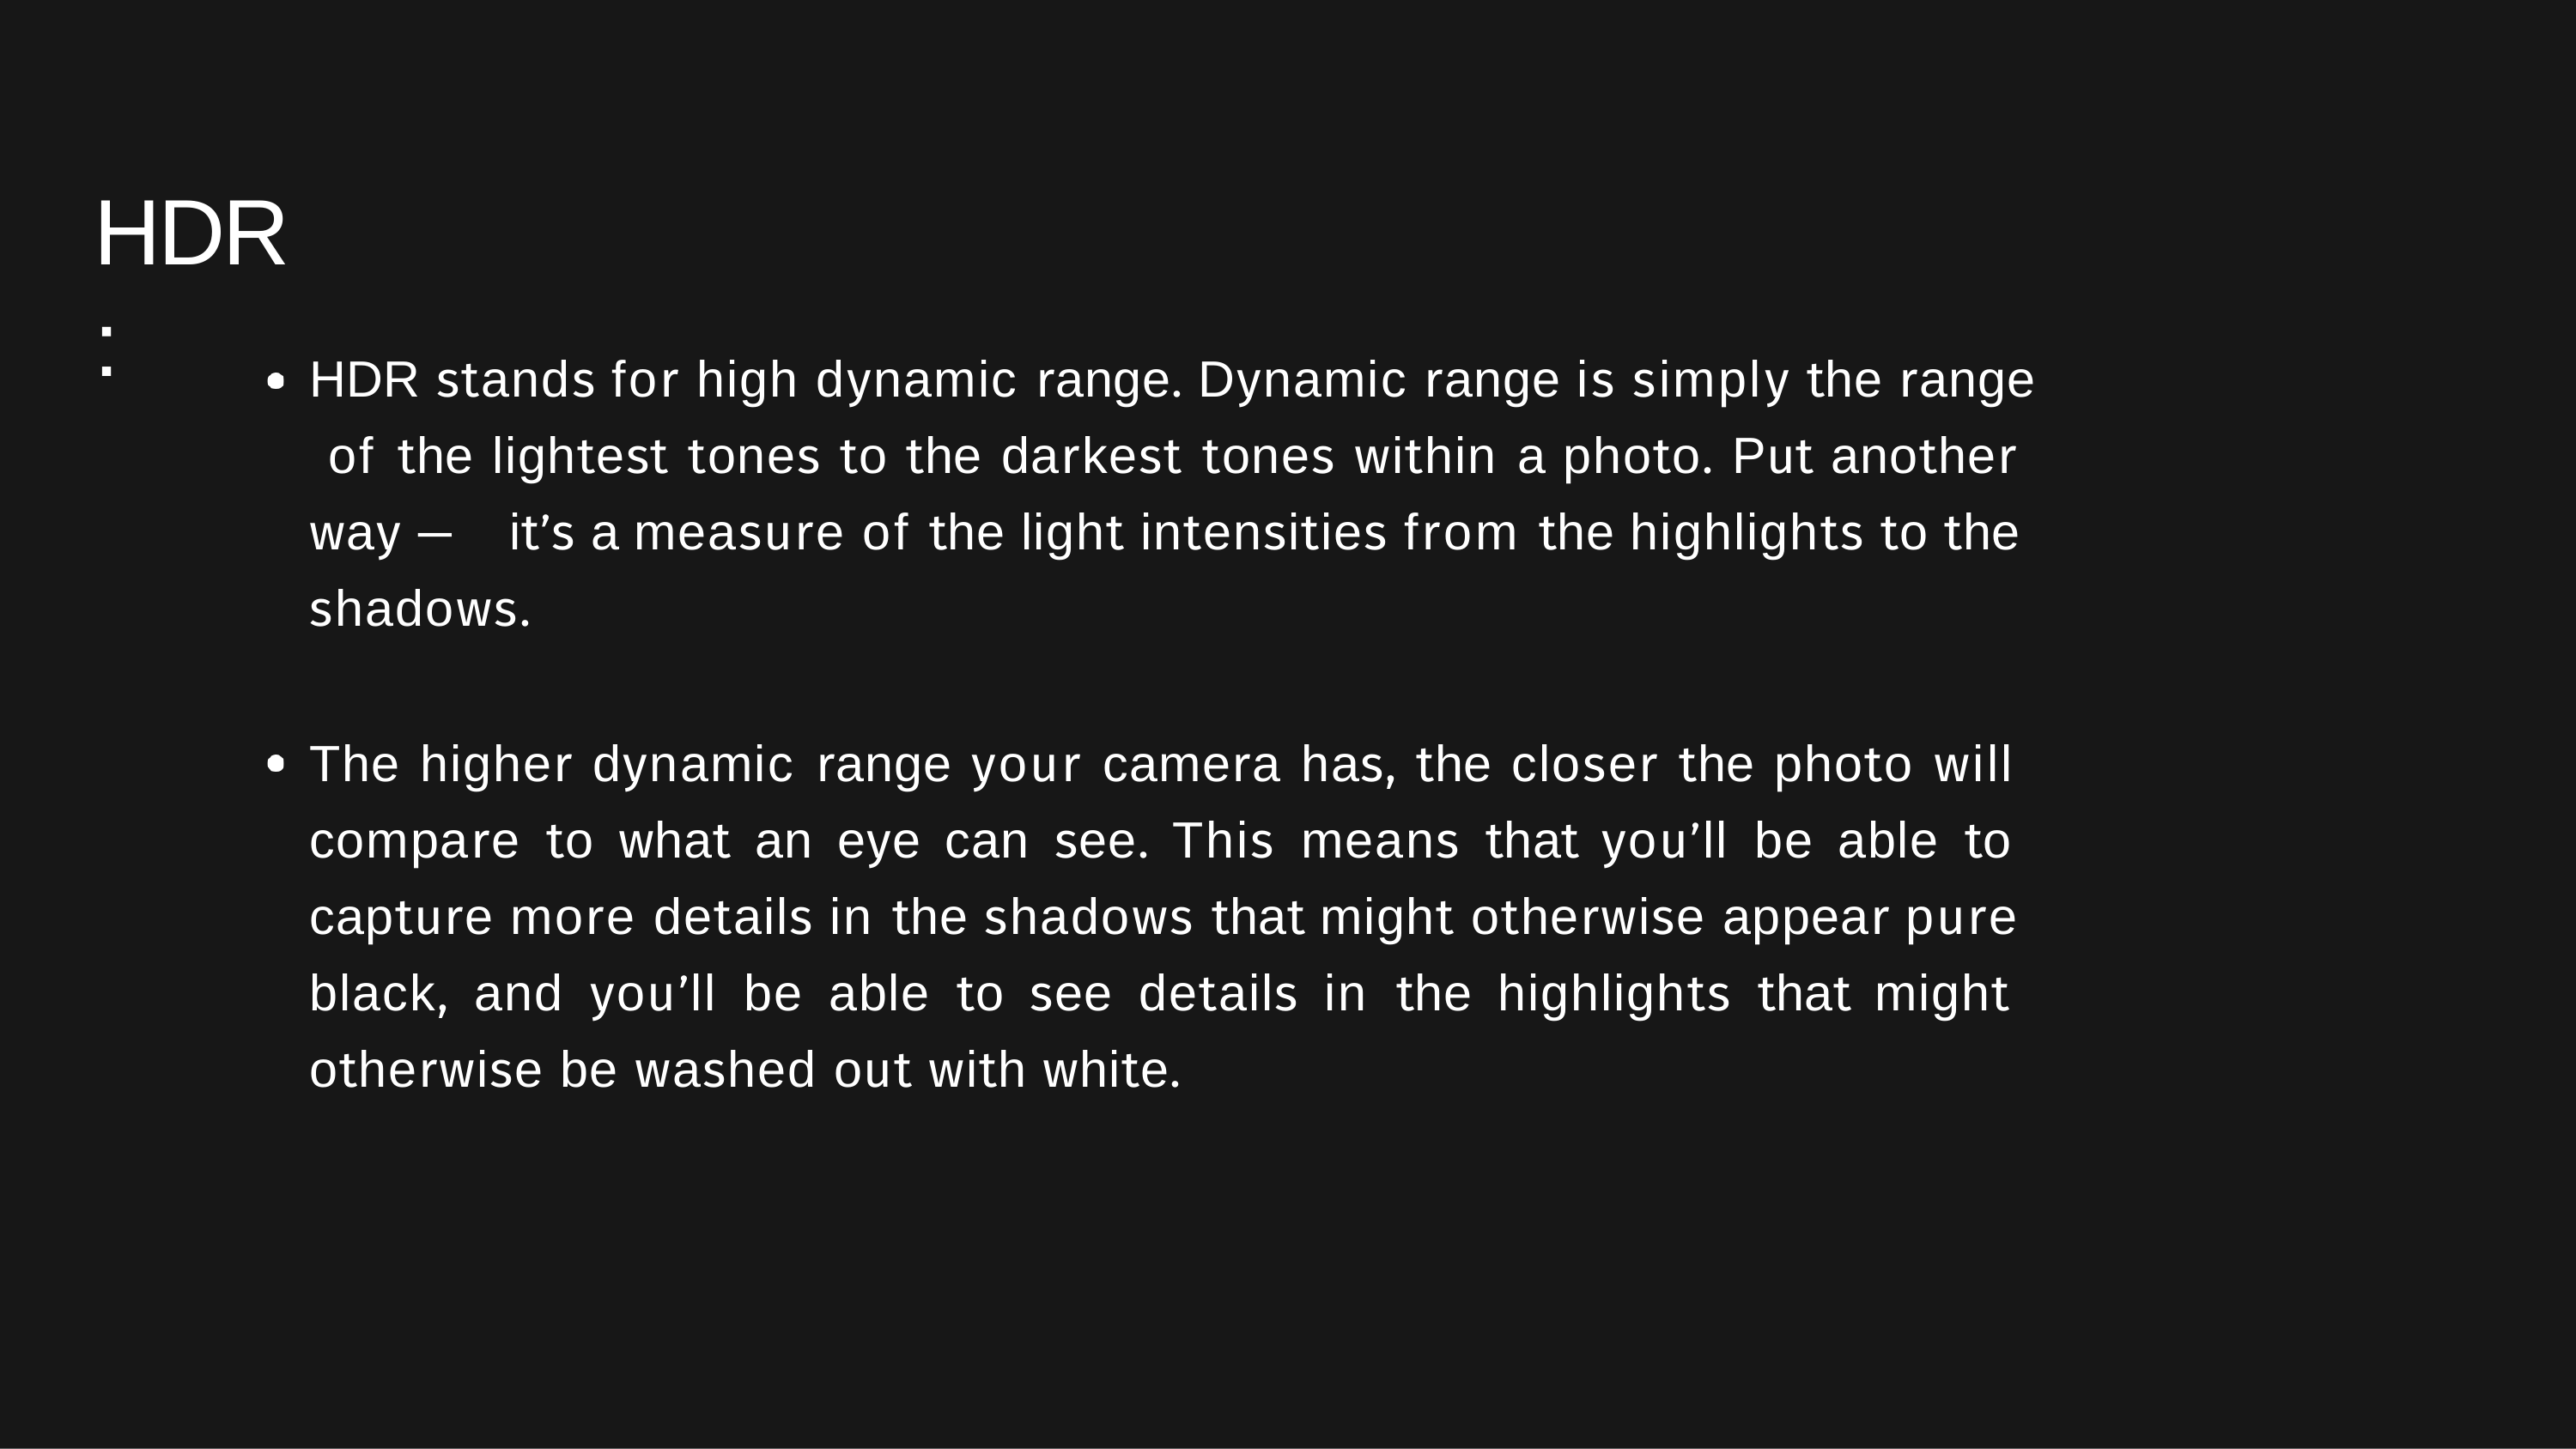

# HDR :
HDR stands for high dynamic range. Dynamic range is simply the range  of the lightest tones to the darkest tones within a photo. Put another  way — it’s a measure of the light intensities from the highlights to the  shadows.

The higher dynamic range your camera has, the closer the photo will  compare to what an eye can see. This means that you’ll be able to  capture more details in the shadows that might otherwise appear pure  black, and you’ll be able to see details in the highlights that might  otherwise be washed out with white.